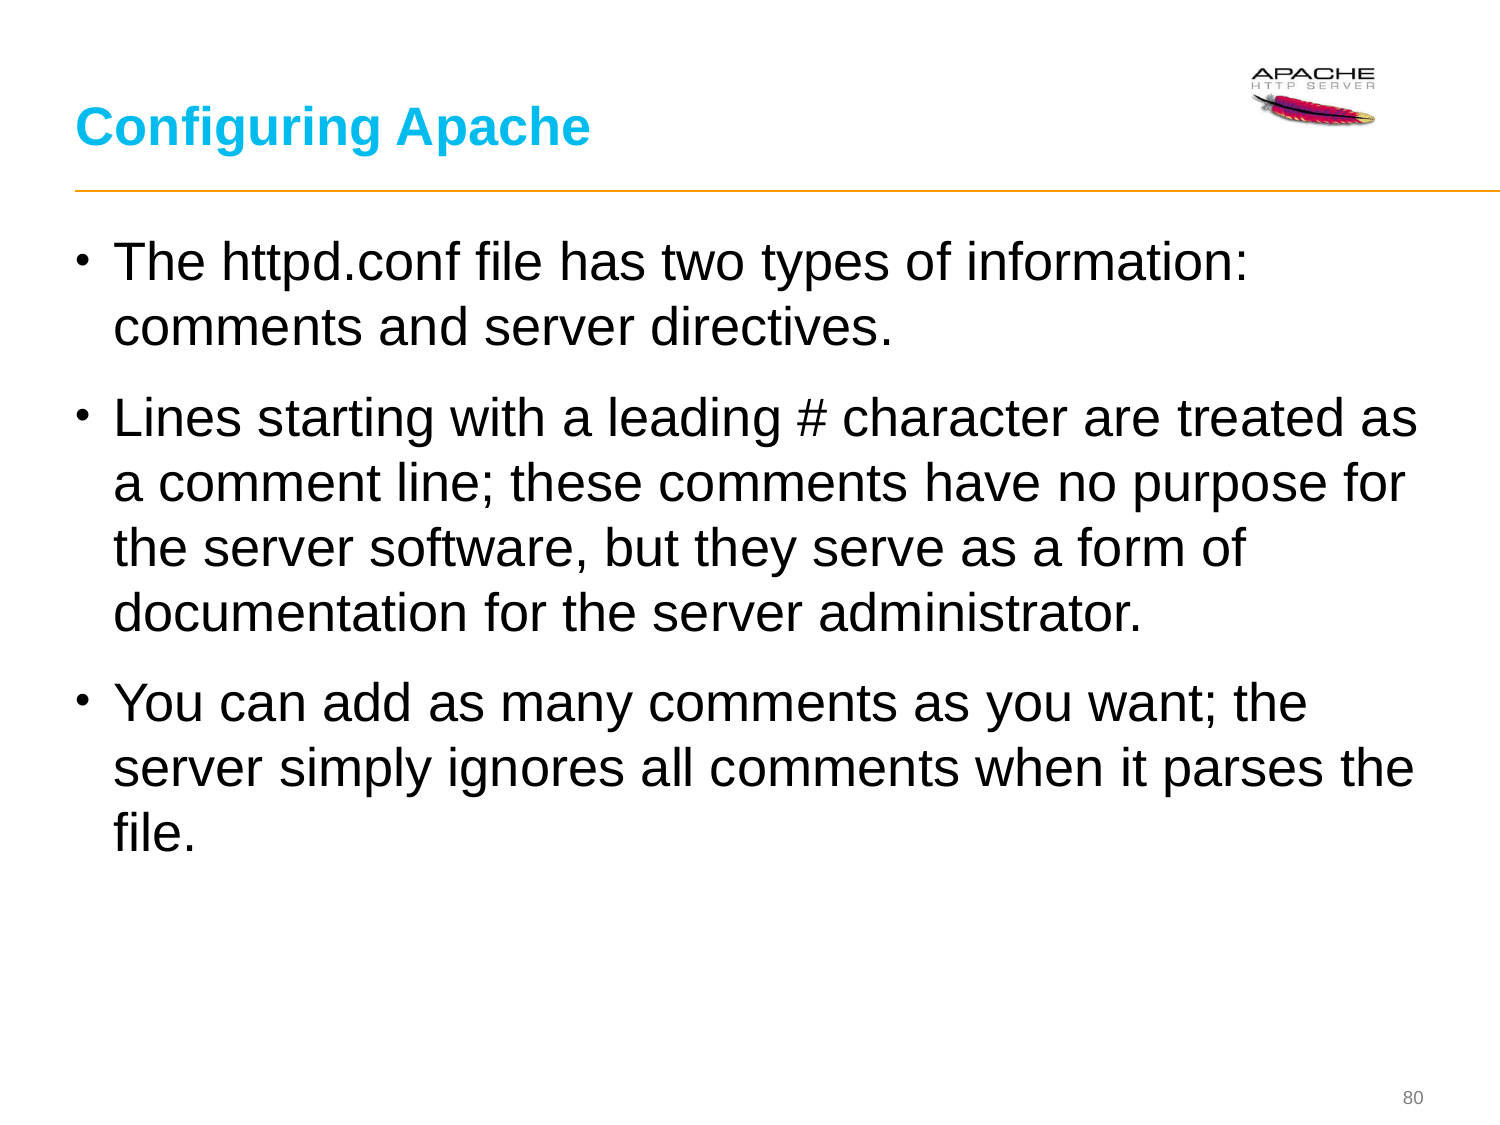

# Configuring Apache
The httpd.conf file has two types of information: comments and server directives.
Lines starting with a leading # character are treated as a comment line; these comments have no purpose for the server software, but they serve as a form of documentation for the server administrator.
You can add as many comments as you want; the server simply ignores all comments when it parses the file.